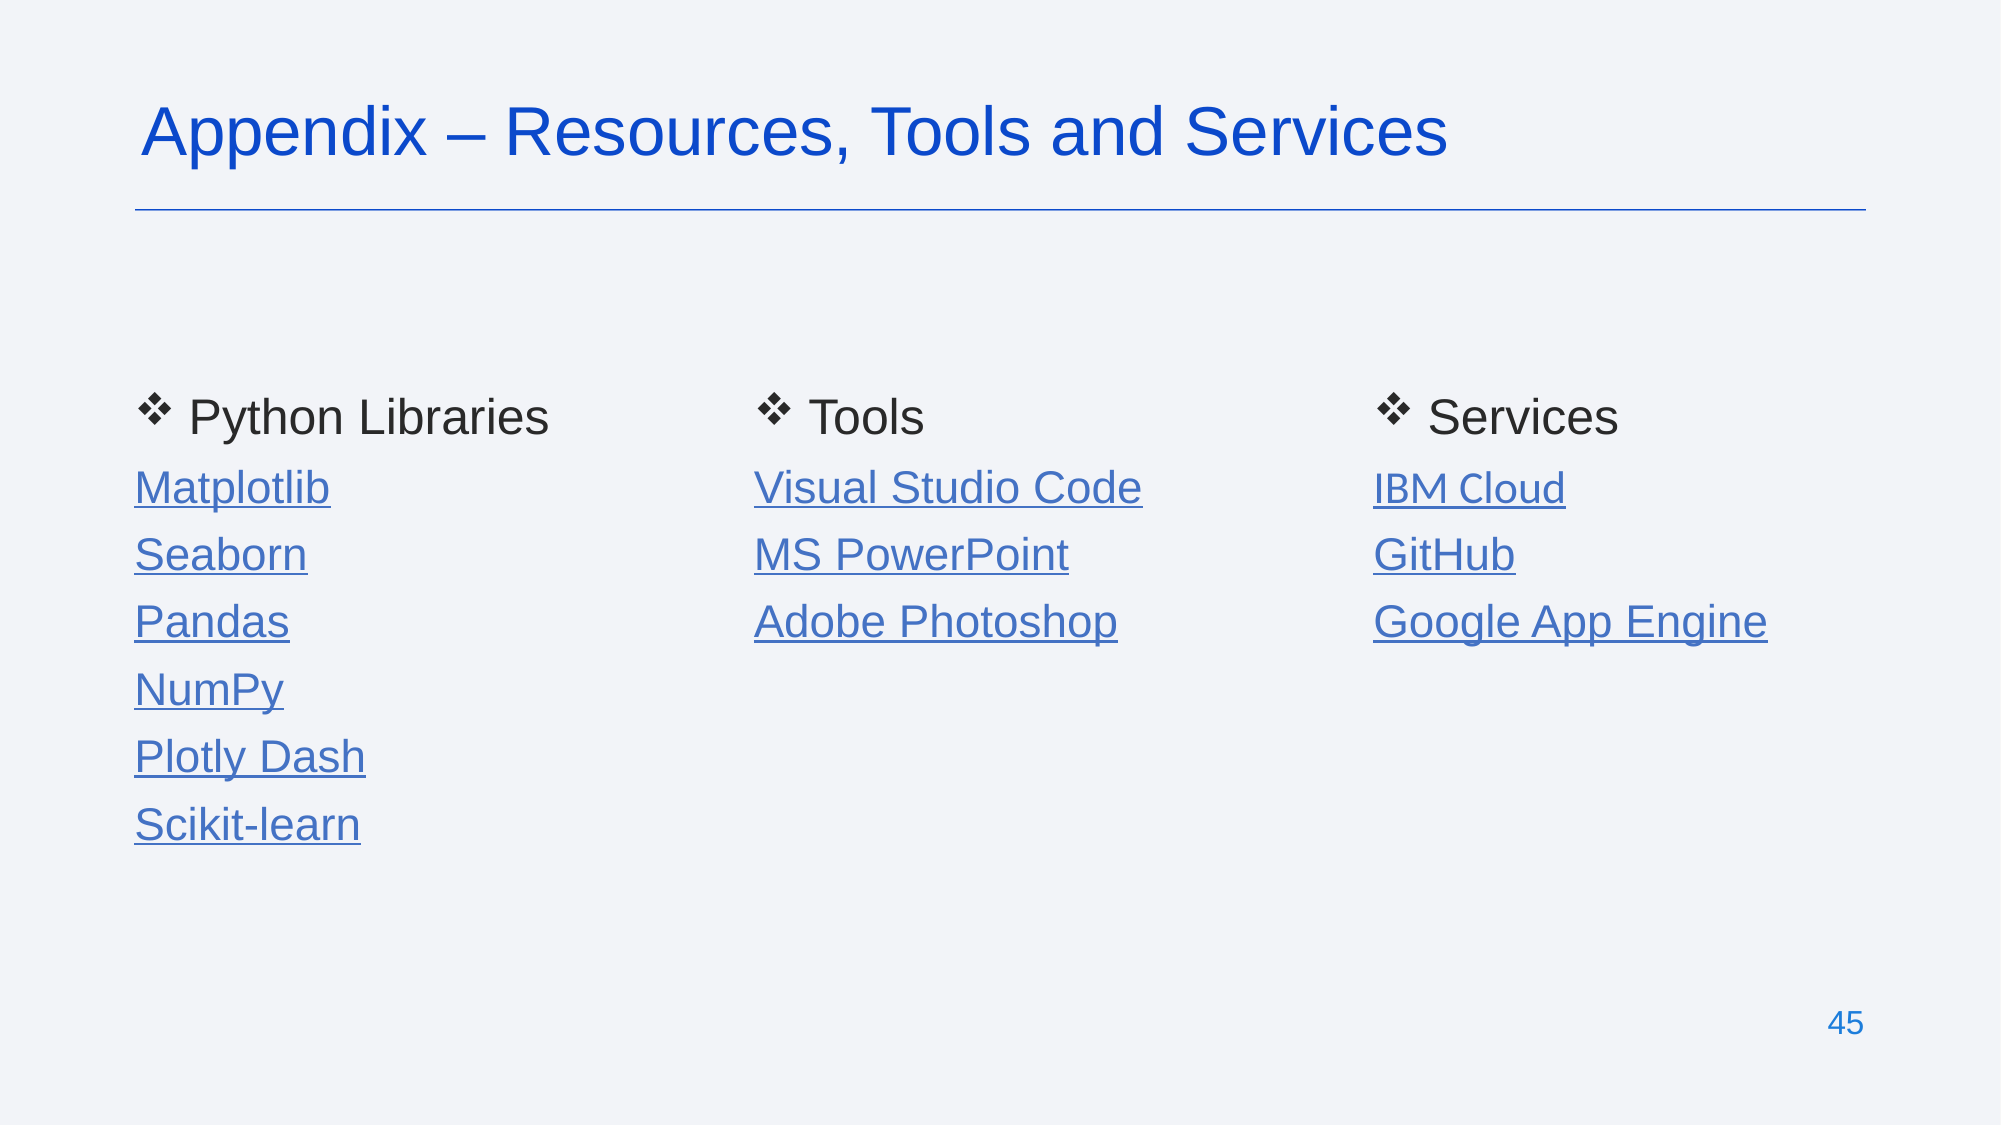

Appendix – Resources, Tools and Services
 Python Libraries
Matplotlib
Seaborn
Pandas
NumPy
Plotly Dash
Scikit-learn

 Tools
Visual Studio Code
MS PowerPoint
Adobe Photoshop

 Services
IBM Cloud
GitHub
Google App Engine

45